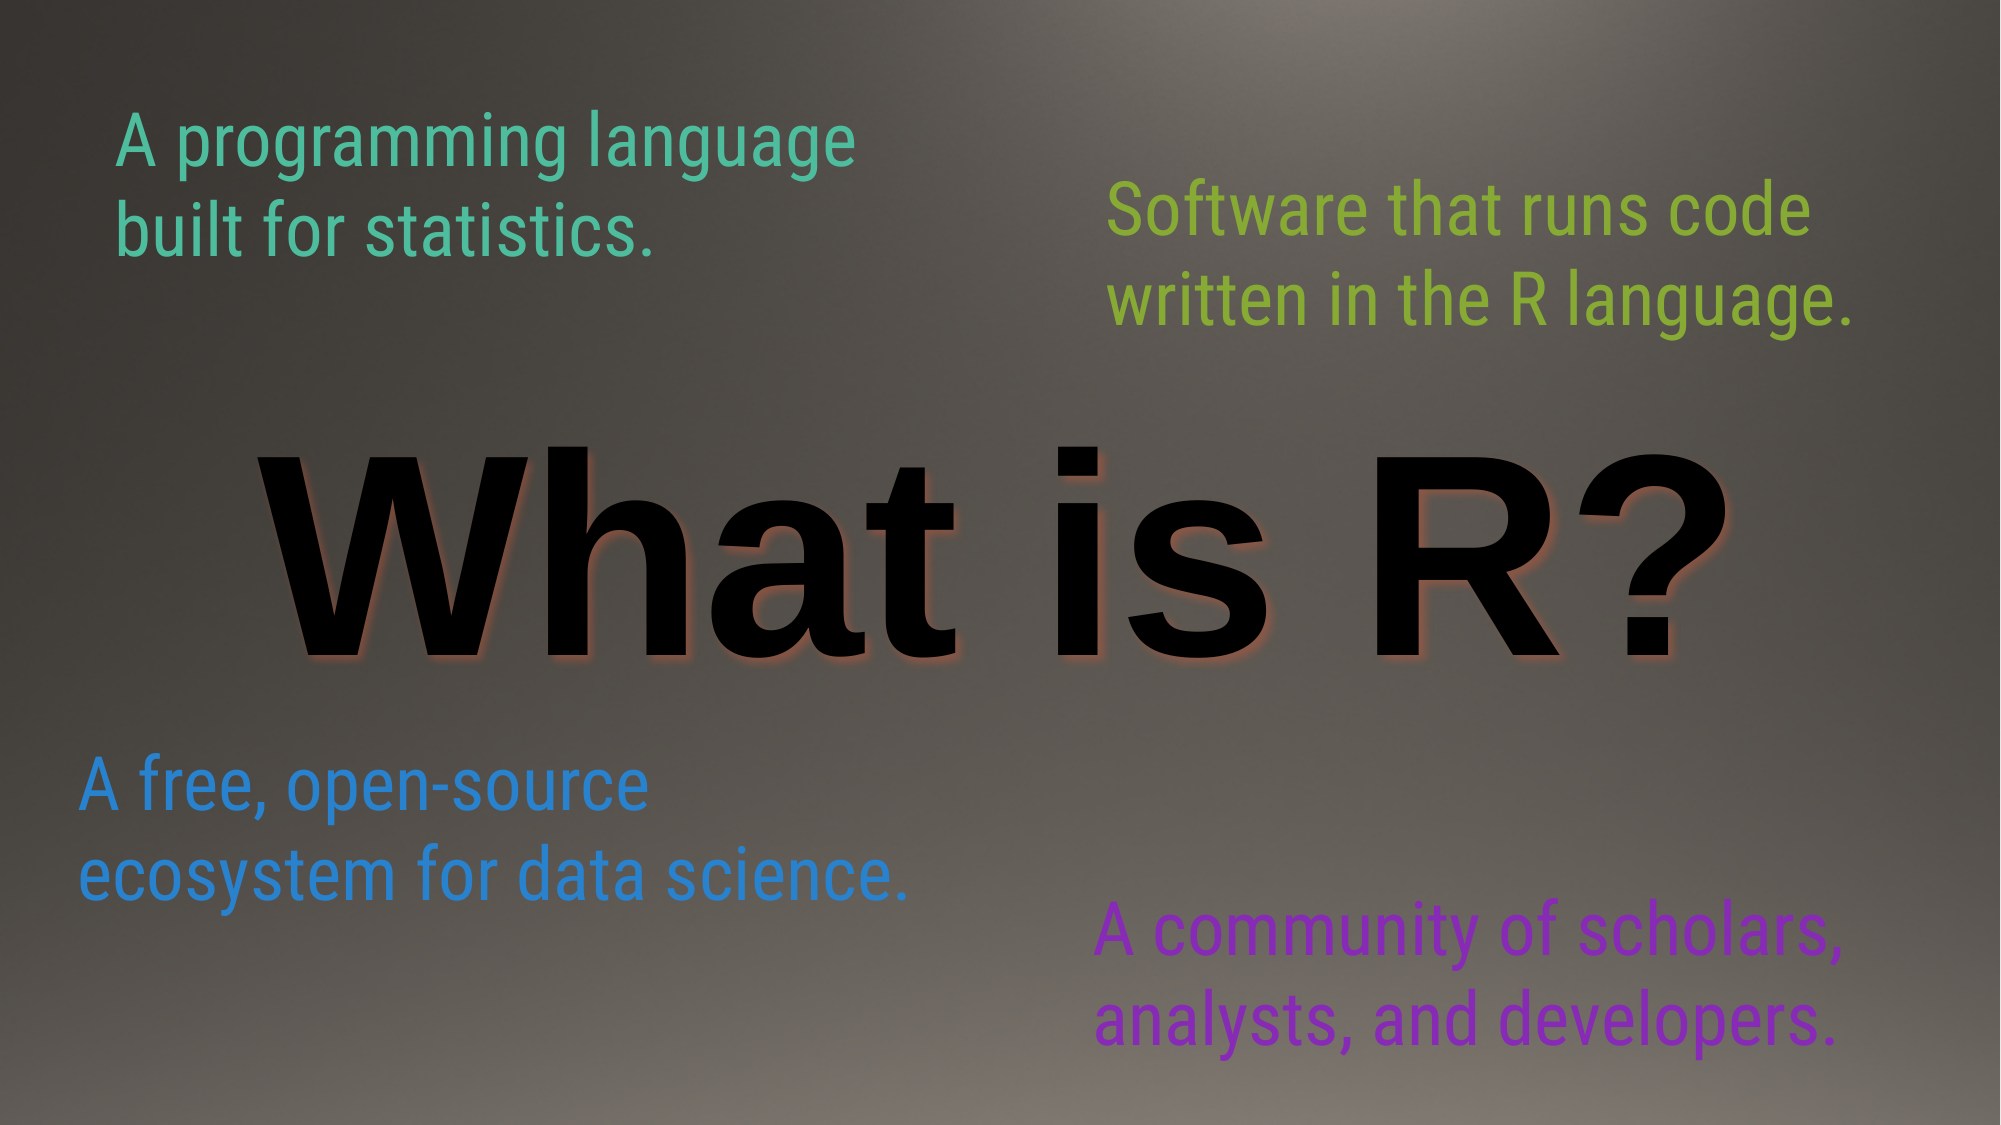

A programming language
built for statistics.
Software that runs code
written in the R language.
# What is R?
A free, open-source
ecosystem for data science.
A community of scholars,
analysts, and developers.